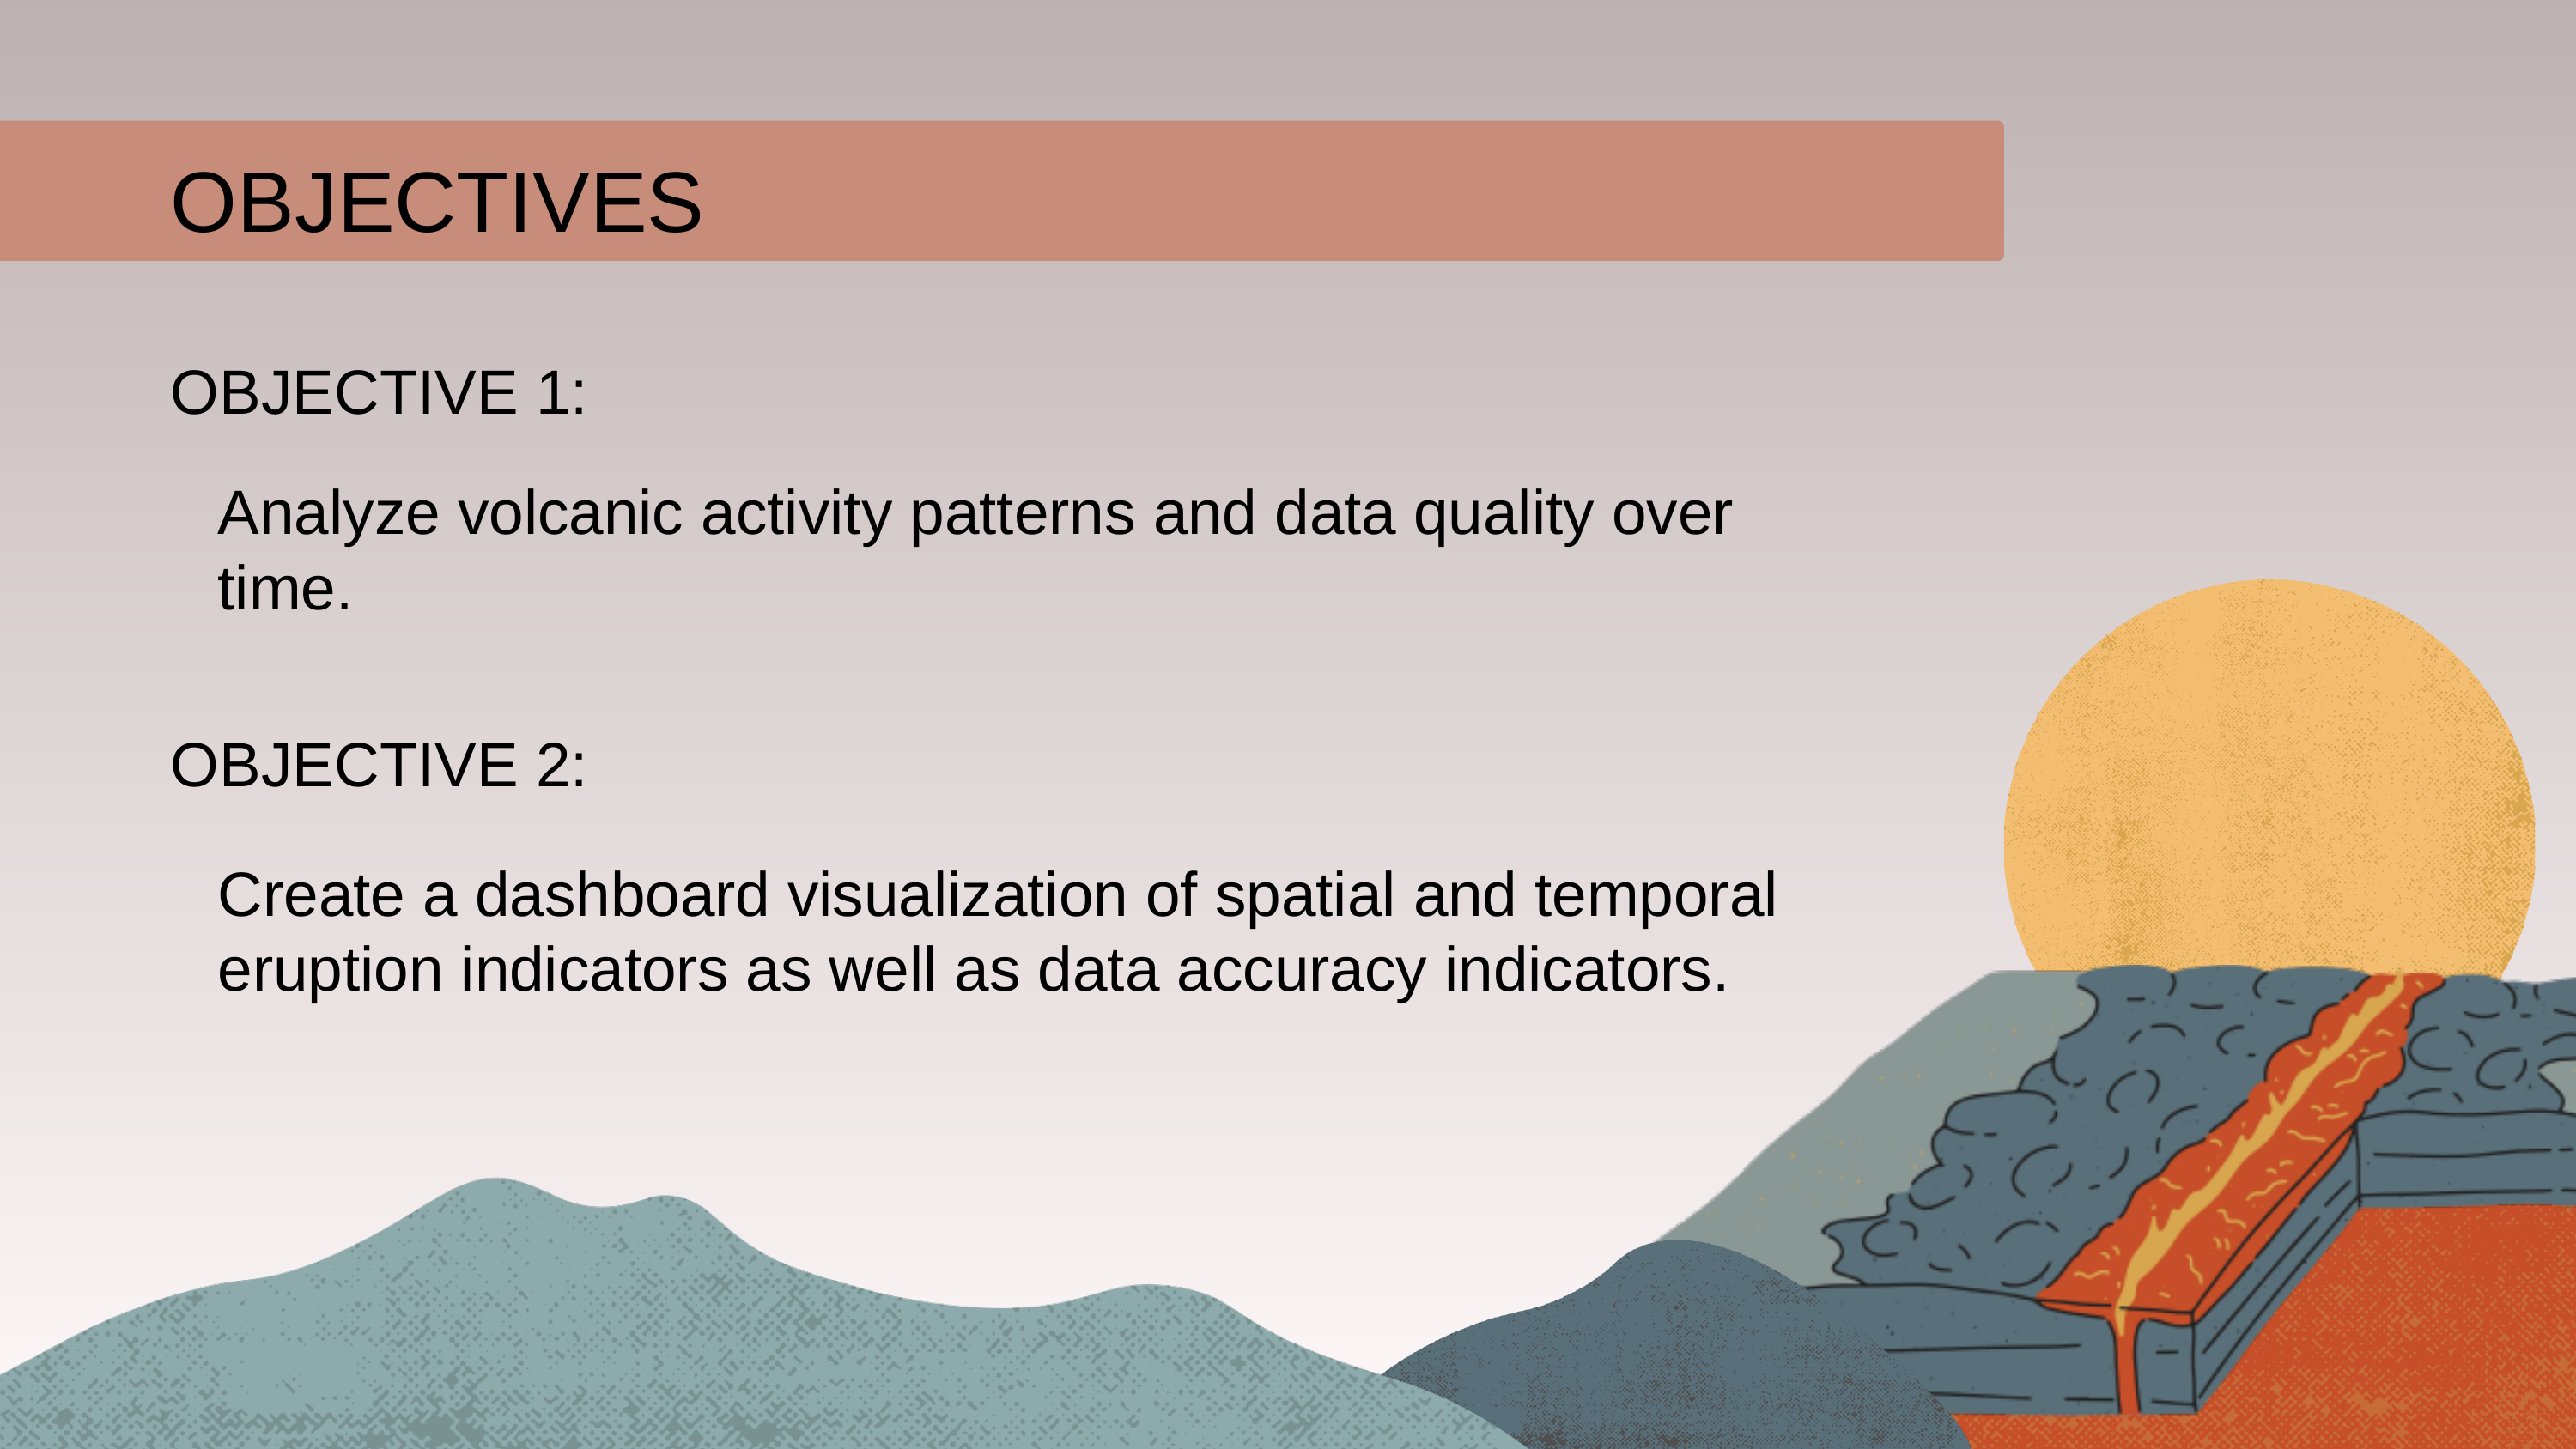

OBJECTIVES
OBJECTIVE 1:
Analyze volcanic activity patterns and data quality over time.

OBJECTIVE 2:
Create a dashboard visualization of spatial and temporal eruption indicators as well as data accuracy indicators.